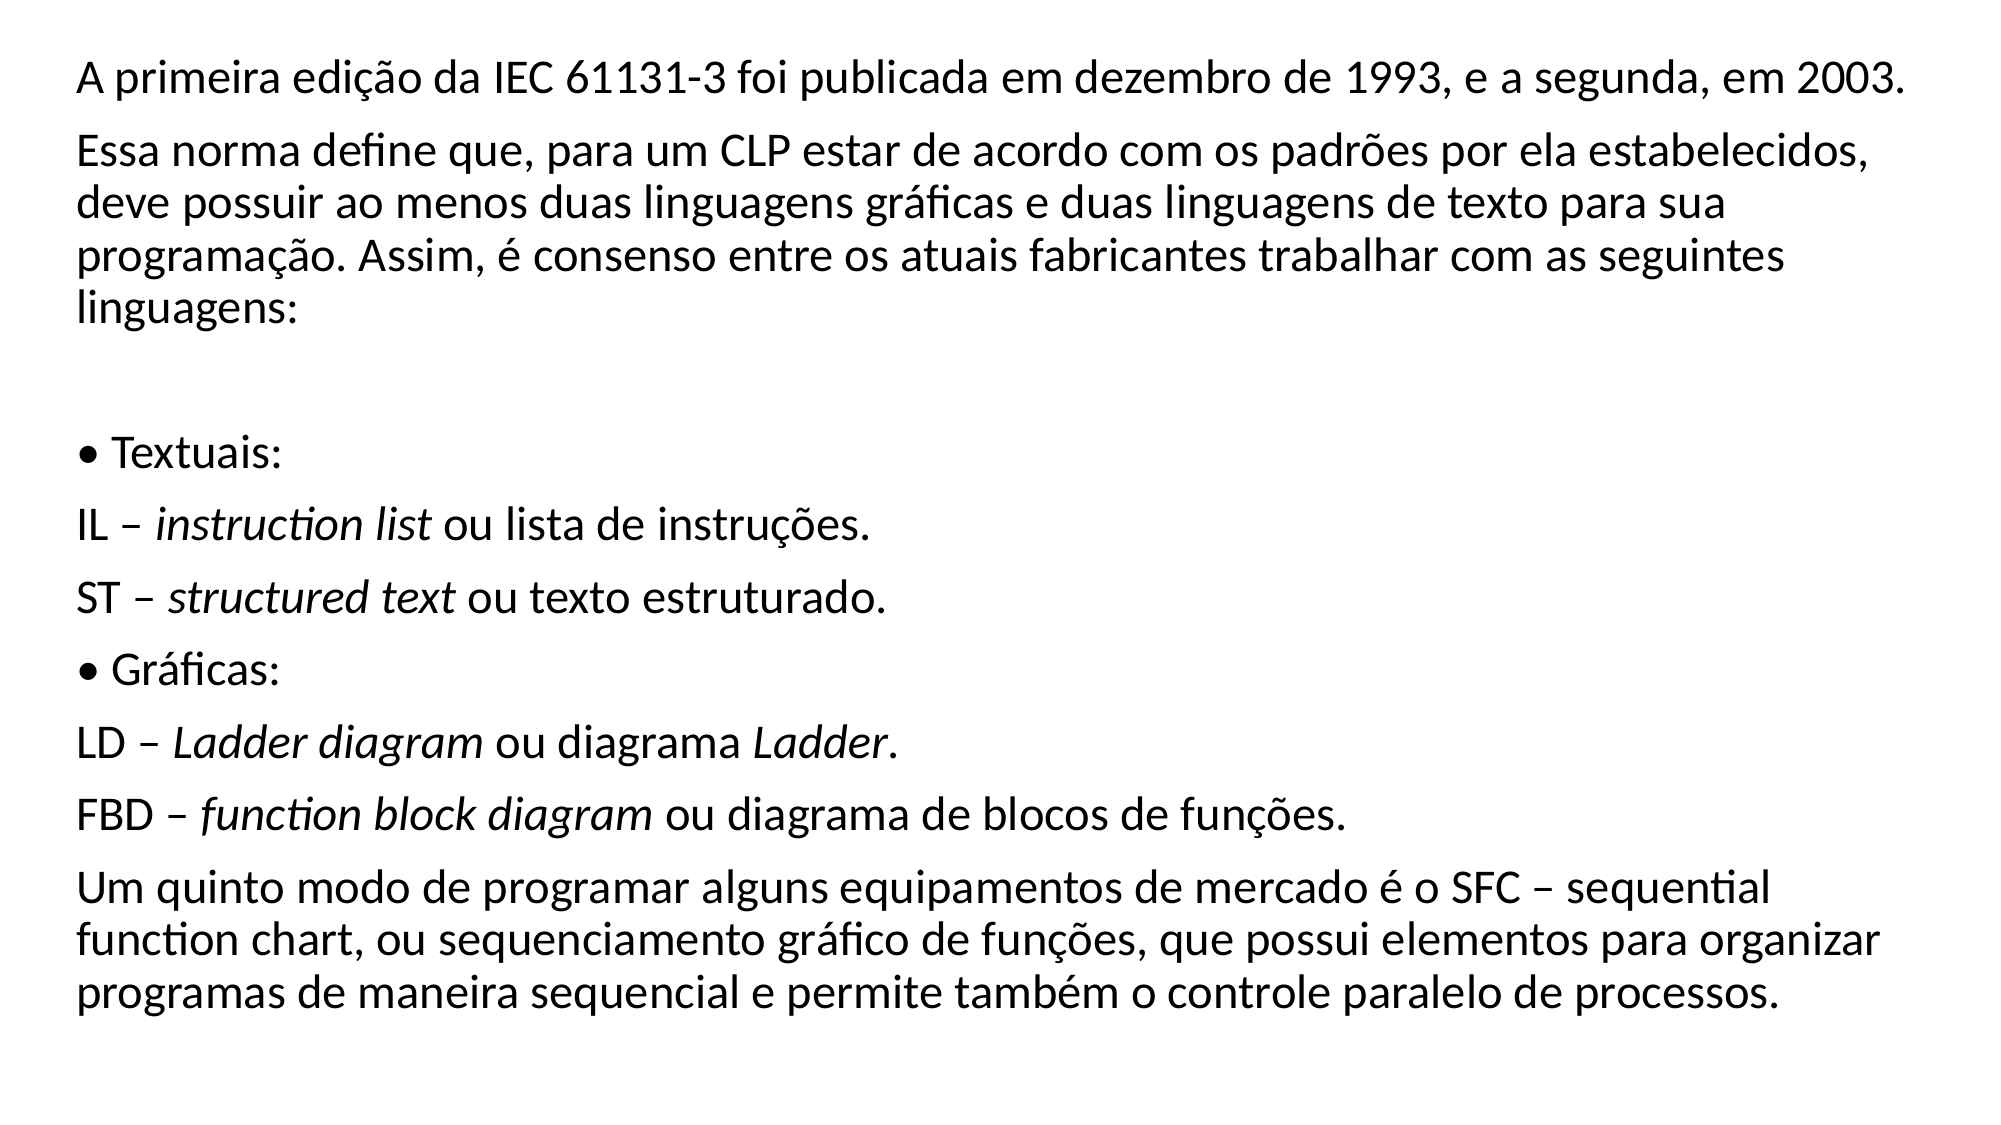

A primeira edição da IEC 61131-3 foi publicada em dezembro de 1993, e a segunda, em 2003.
Essa norma define que, para um CLP estar de acordo com os padrões por ela estabelecidos, deve possuir ao menos duas linguagens gráficas e duas linguagens de texto para sua programação. Assim, é consenso entre os atuais fabricantes trabalhar com as seguintes linguagens:

• Textuais:
IL – instruction list ou lista de instruções.
ST – structured text ou texto estruturado.
• Gráficas:
LD – Ladder diagram ou diagrama Ladder.
FBD – function block diagram ou diagrama de blocos de funções.
Um quinto modo de programar alguns equipamentos de mercado é o SFC – sequential function chart, ou sequenciamento gráfico de funções, que possui elementos para organizar programas de maneira sequencial e permite também o controle paralelo de processos.